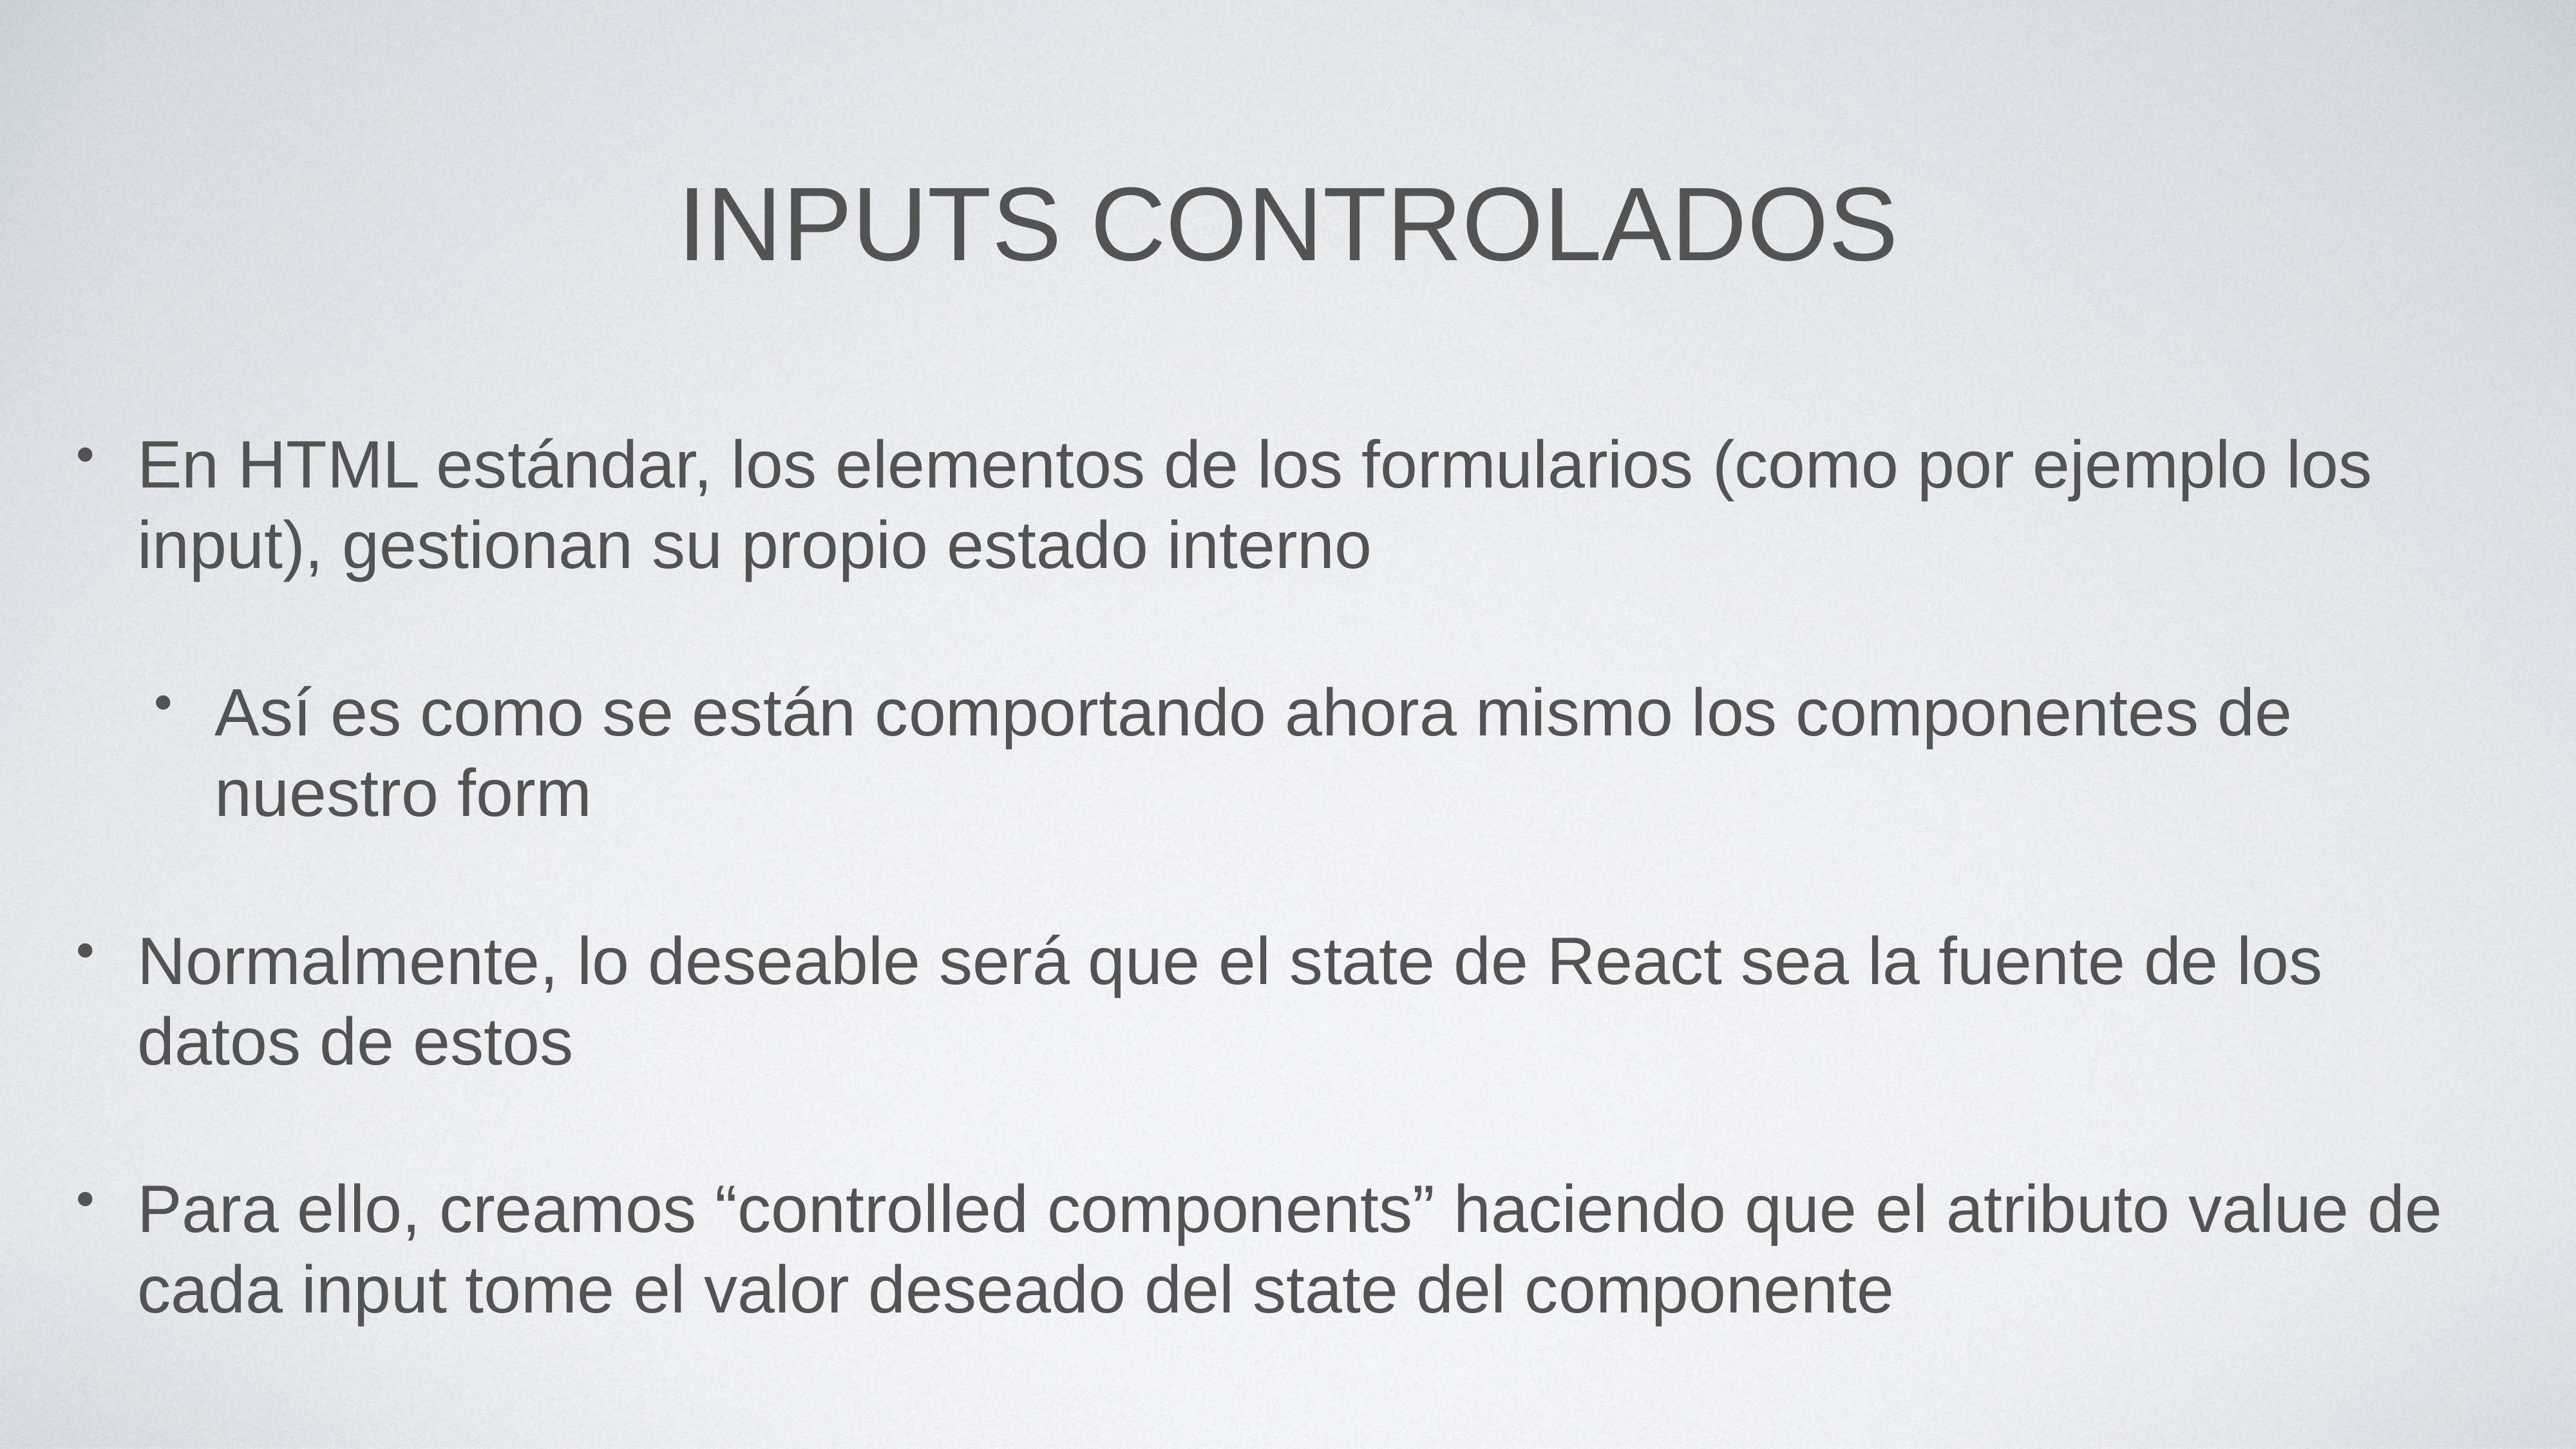

# Inputs controlados
En HTML estándar, los elementos de los formularios (como por ejemplo los input), gestionan su propio estado interno
Así es como se están comportando ahora mismo los componentes de nuestro form
Normalmente, lo deseable será que el state de React sea la fuente de los datos de estos
Para ello, creamos “controlled components” haciendo que el atributo value de cada input tome el valor deseado del state del componente